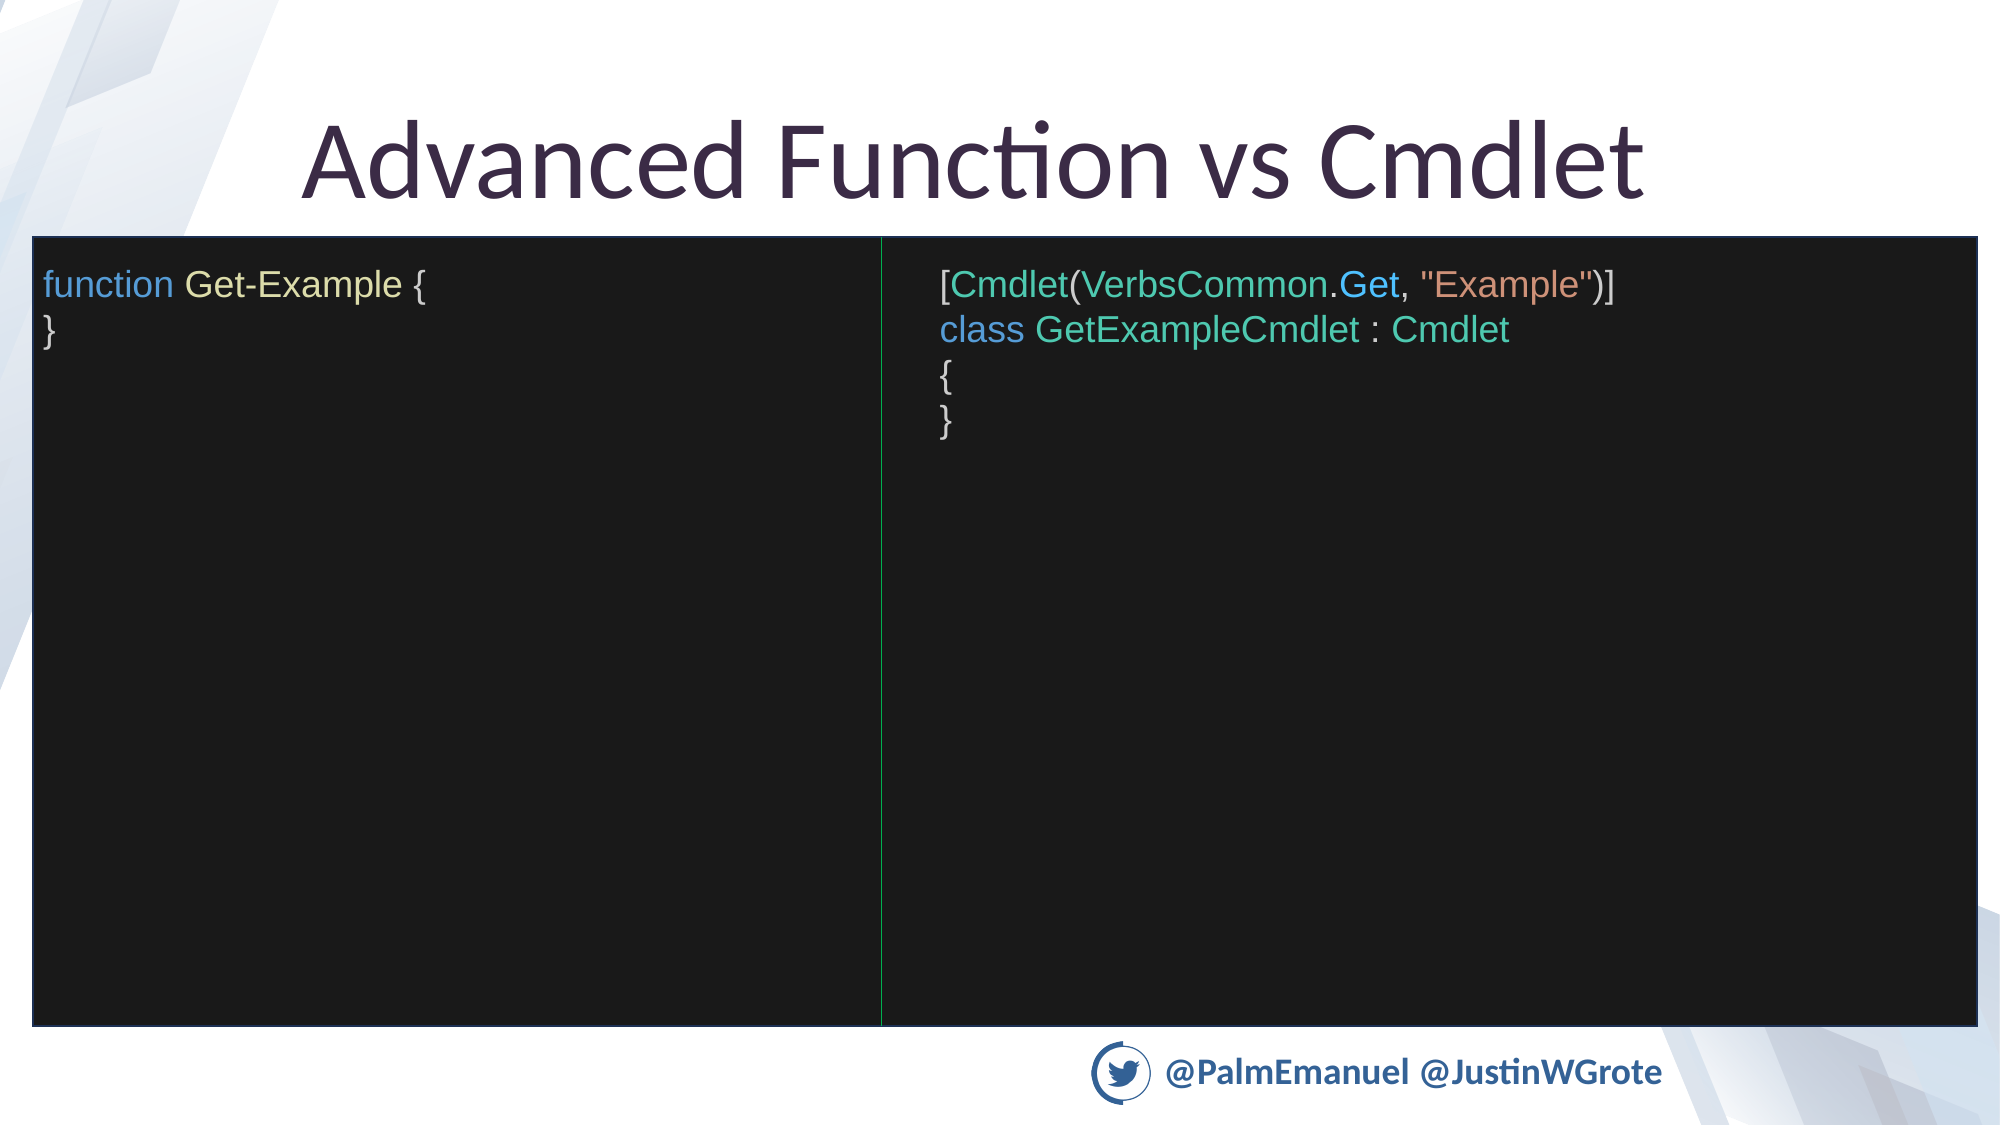

# Advanced Function vs Cmdlet

function Get-Example {
}

[Cmdlet(VerbsCommon.Get, "Example")]
class GetExampleCmdlet : Cmdlet
{
}